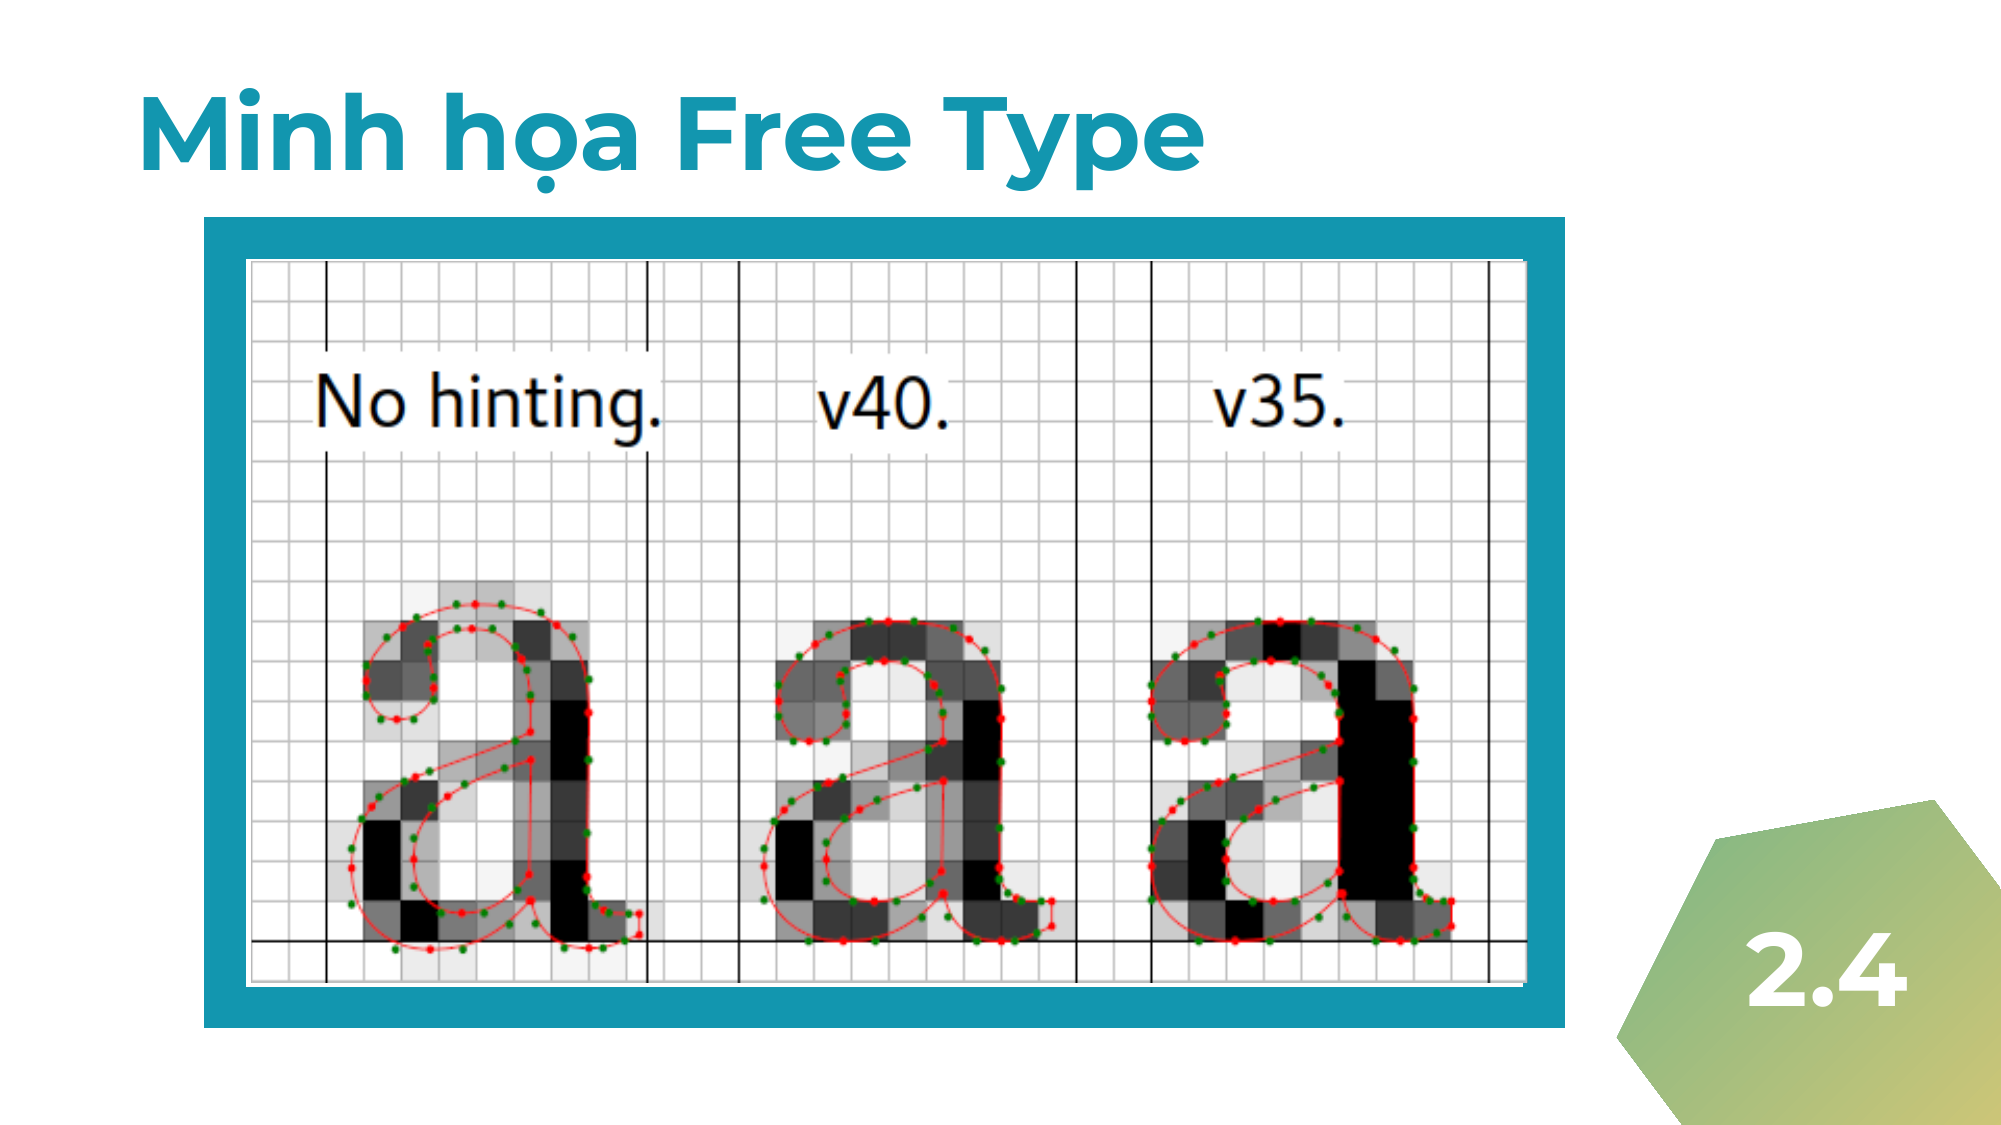

Minh họa Free Type
Tính năng

2.1
2.4
2.5